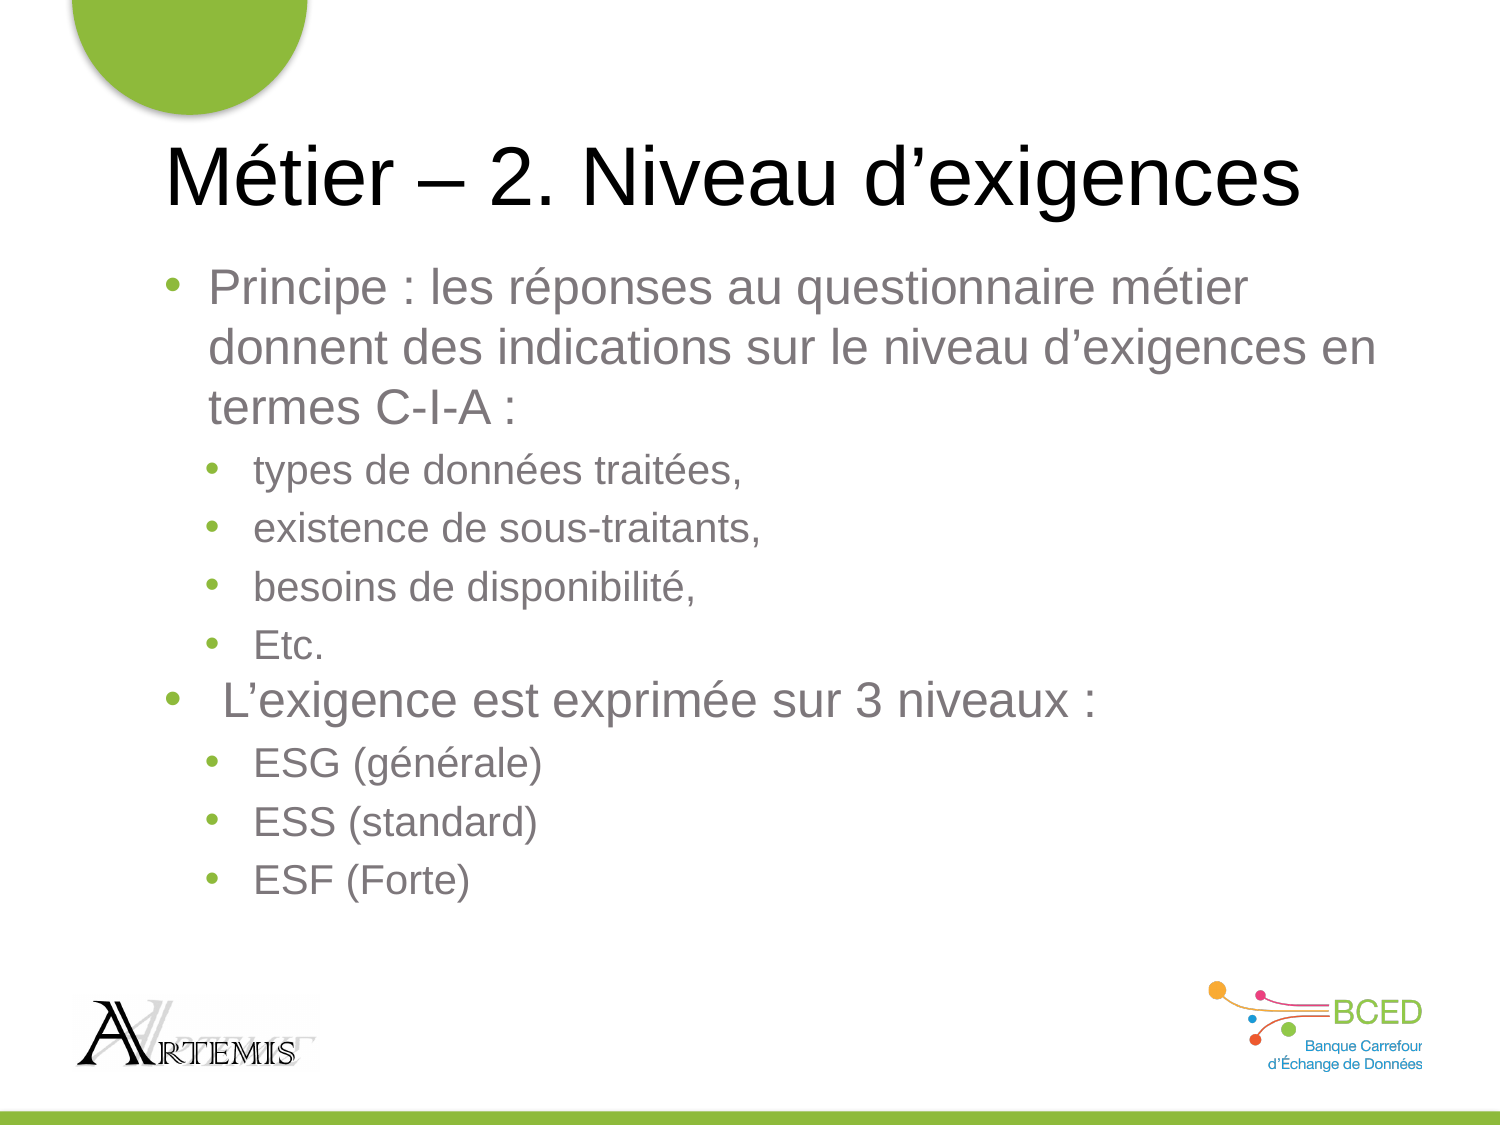

# Métier – 2. Niveau d’exigences
Principe : les réponses au questionnaire métier donnent des indications sur le niveau d’exigences en termes C-I-A :
types de données traitées,
existence de sous-traitants,
besoins de disponibilité,
Etc.
 L’exigence est exprimée sur 3 niveaux :
ESG (générale)
ESS (standard)
ESF (Forte)